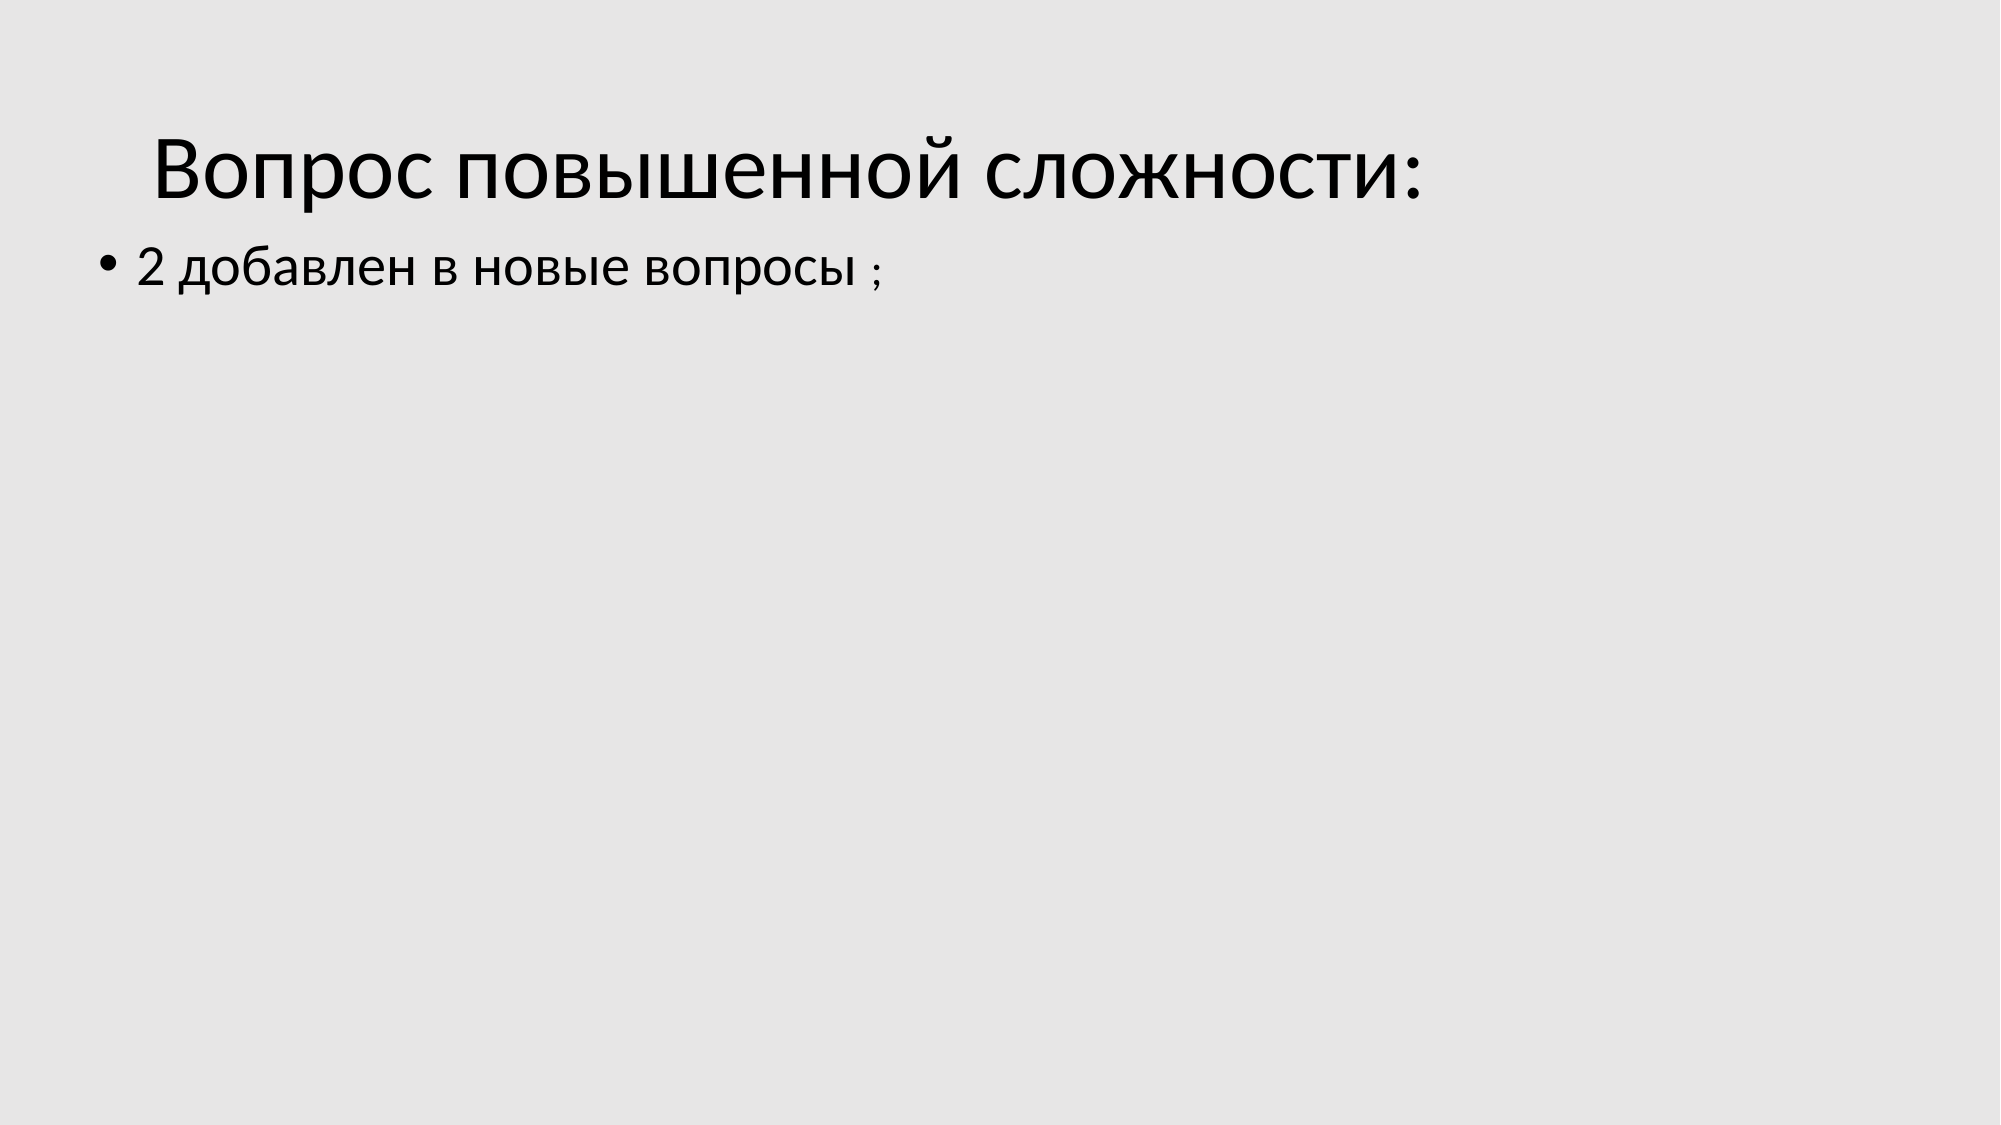

# Вопрос повышенной сложности:
2 добавлен в новые вопросы ;